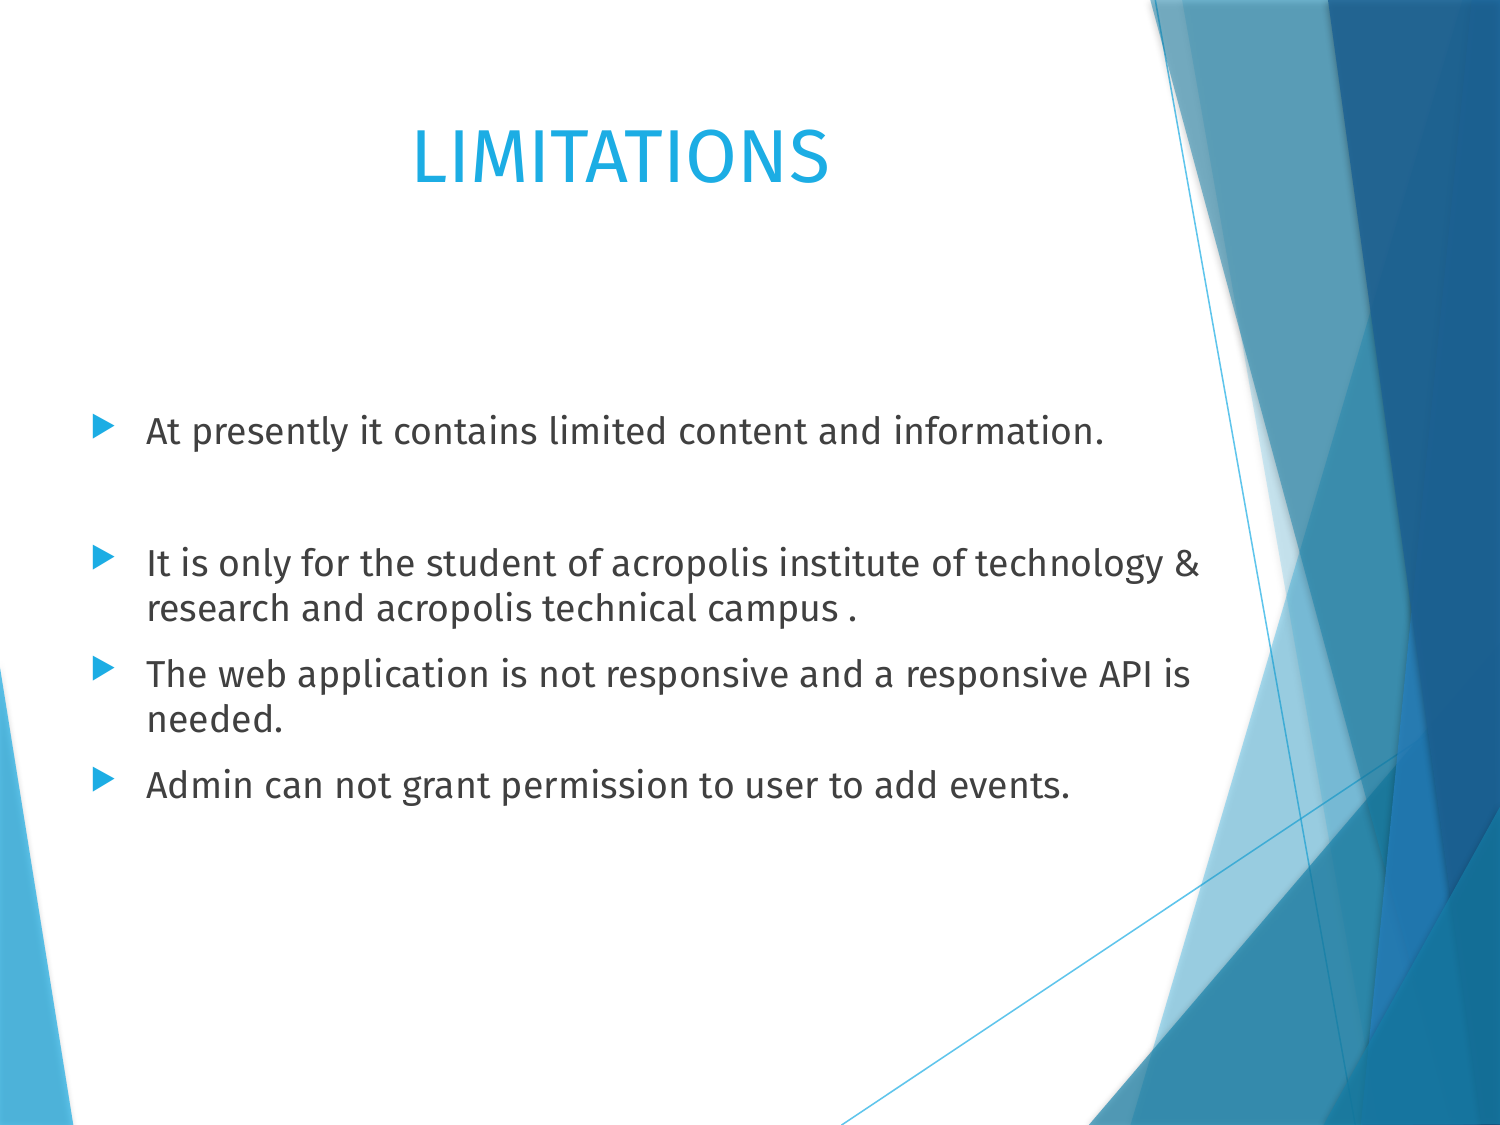

# LIMITATIONS
At presently it contains limited content and information.

It is only for the student of acropolis institute of technology & research and acropolis technical campus .
The web application is not responsive and a responsive API is needed.
Admin can not grant permission to user to add events.